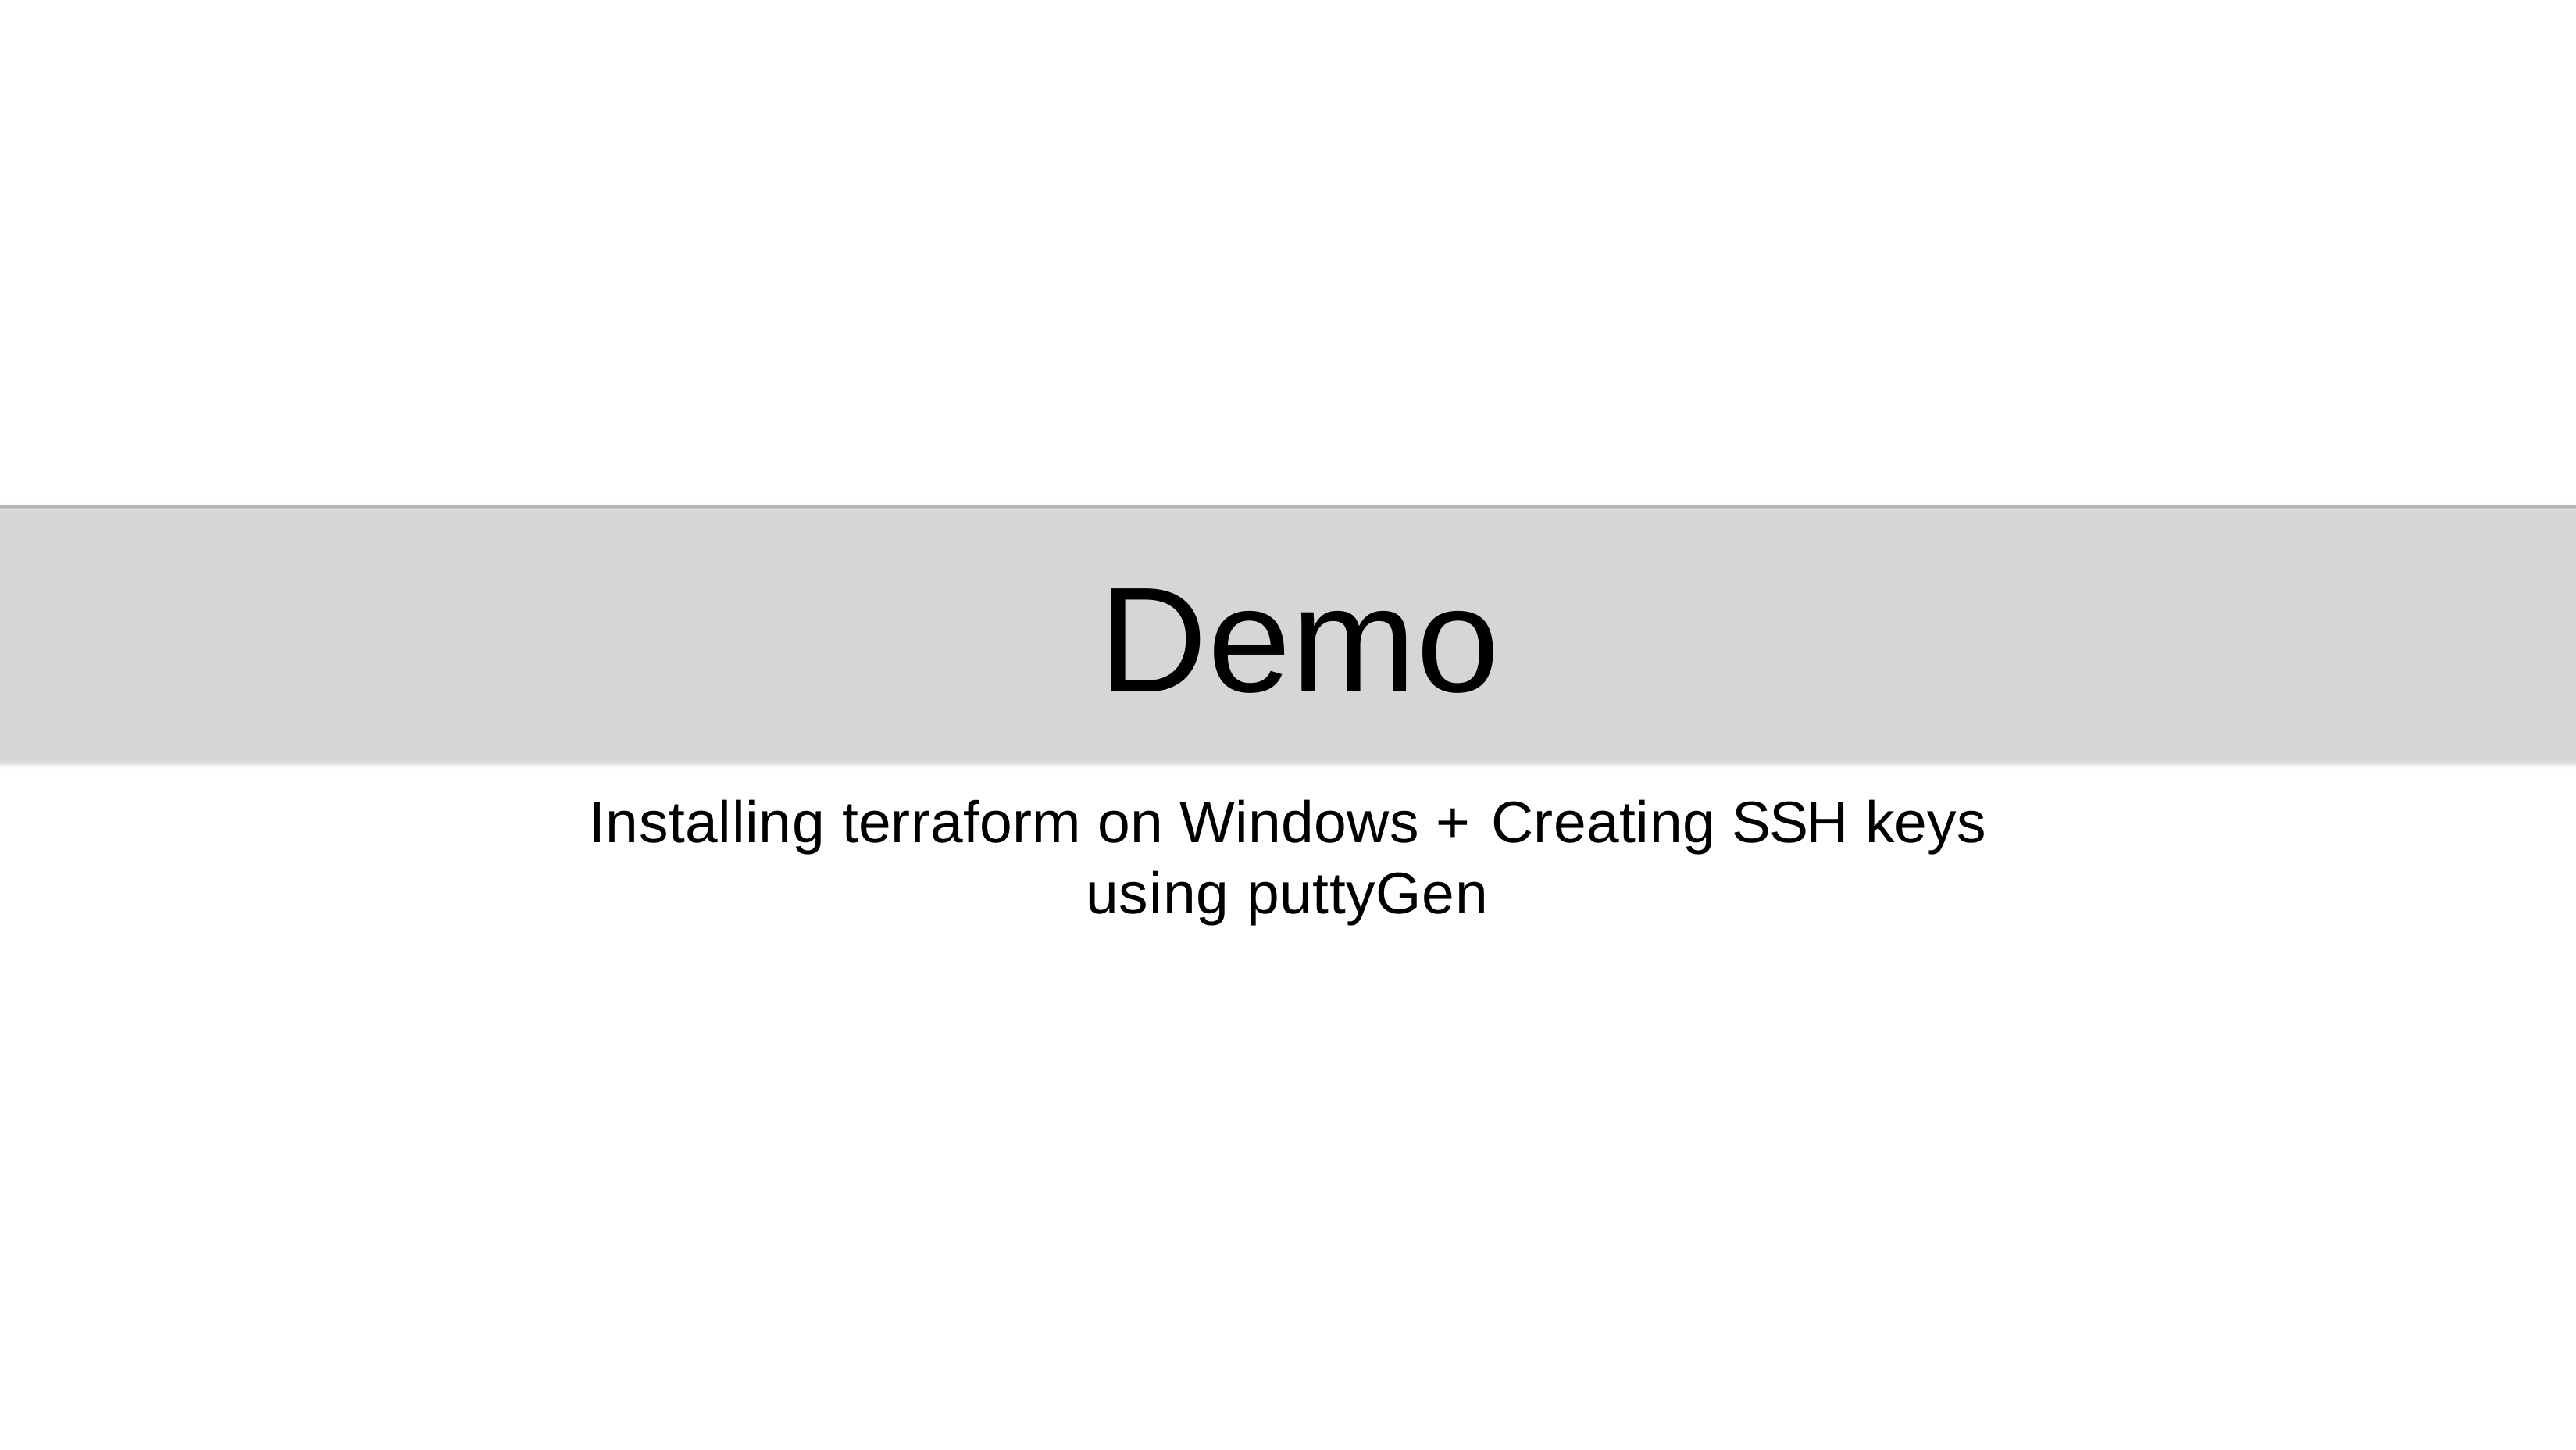

# Demo
Installing terraform on Windows + Creating SSH keys  using puttyGen